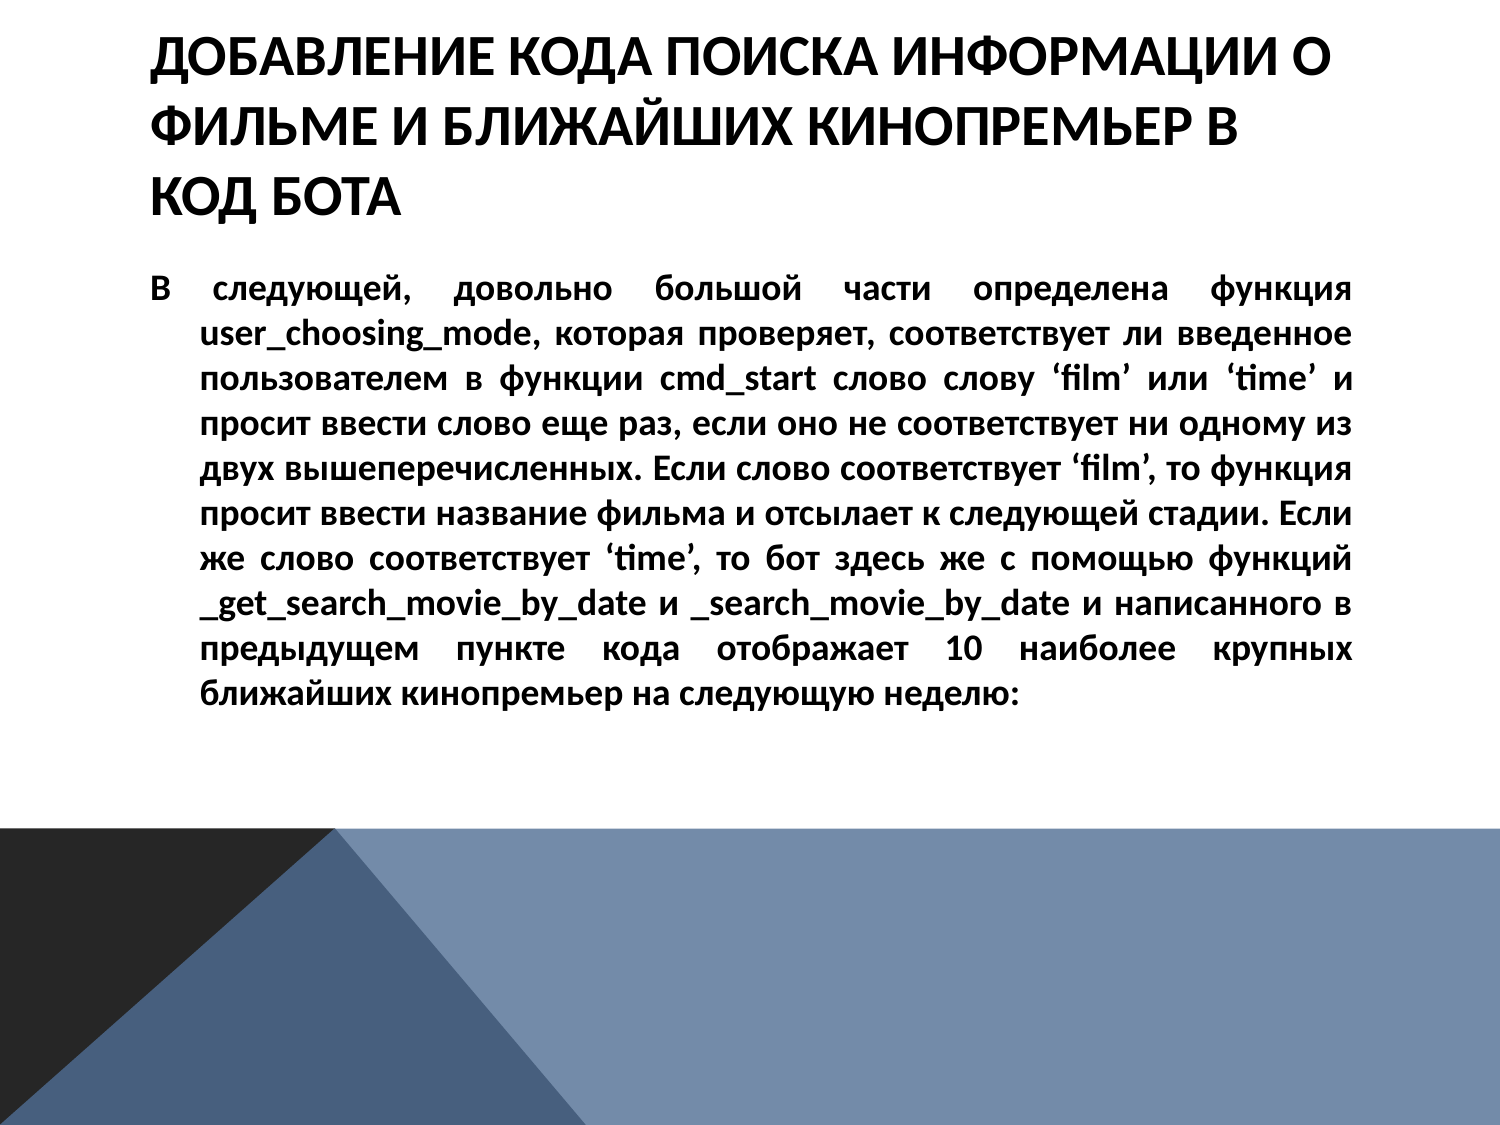

# Добавление кода поиска информации о фильме и ближайших кинопремьер в код бота
В следующей, довольно большой части определена функция user_choosing_mode, которая проверяет, соответствует ли введенное пользователем в функции cmd_start слово слову ‘film’ или ‘time’ и просит ввести слово еще раз, если оно не соответствует ни одному из двух вышеперечисленных. Если слово соответствует ‘film’, то функция просит ввести название фильма и отсылает к следующей стадии. Если же слово соответствует ‘time’, то бот здесь же с помощью функций _get_search_movie_by_date и _search_movie_by_date и написанного в предыдущем пункте кода отображает 10 наиболее крупных ближайших кинопремьер на следующую неделю: